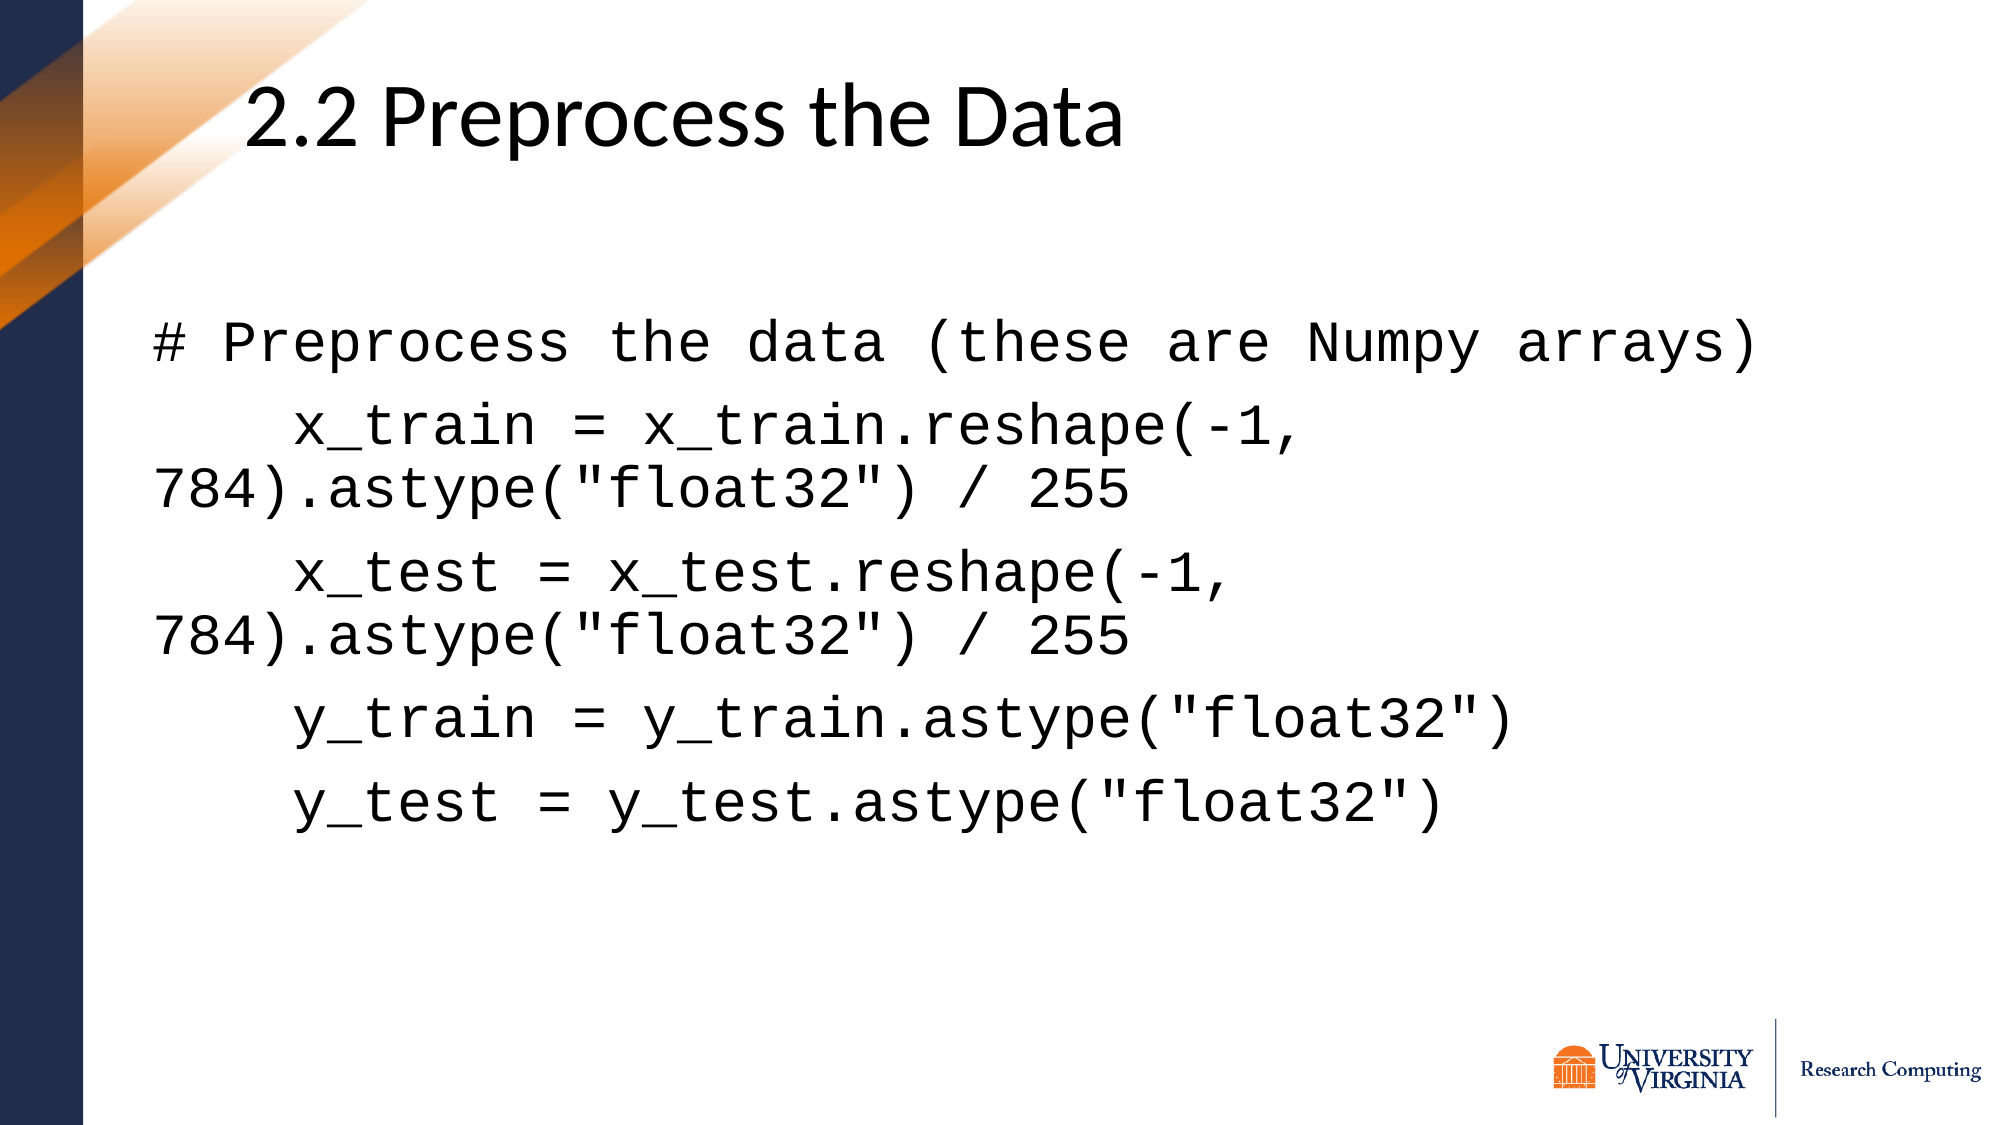

# 2.2 Preprocess the Data
# Preprocess the data (these are Numpy arrays)
    x_train = x_train.reshape(-1, 784).astype("float32") / 255
    x_test = x_test.reshape(-1, 784).astype("float32") / 255
    y_train = y_train.astype("float32")
    y_test = y_test.astype("float32")